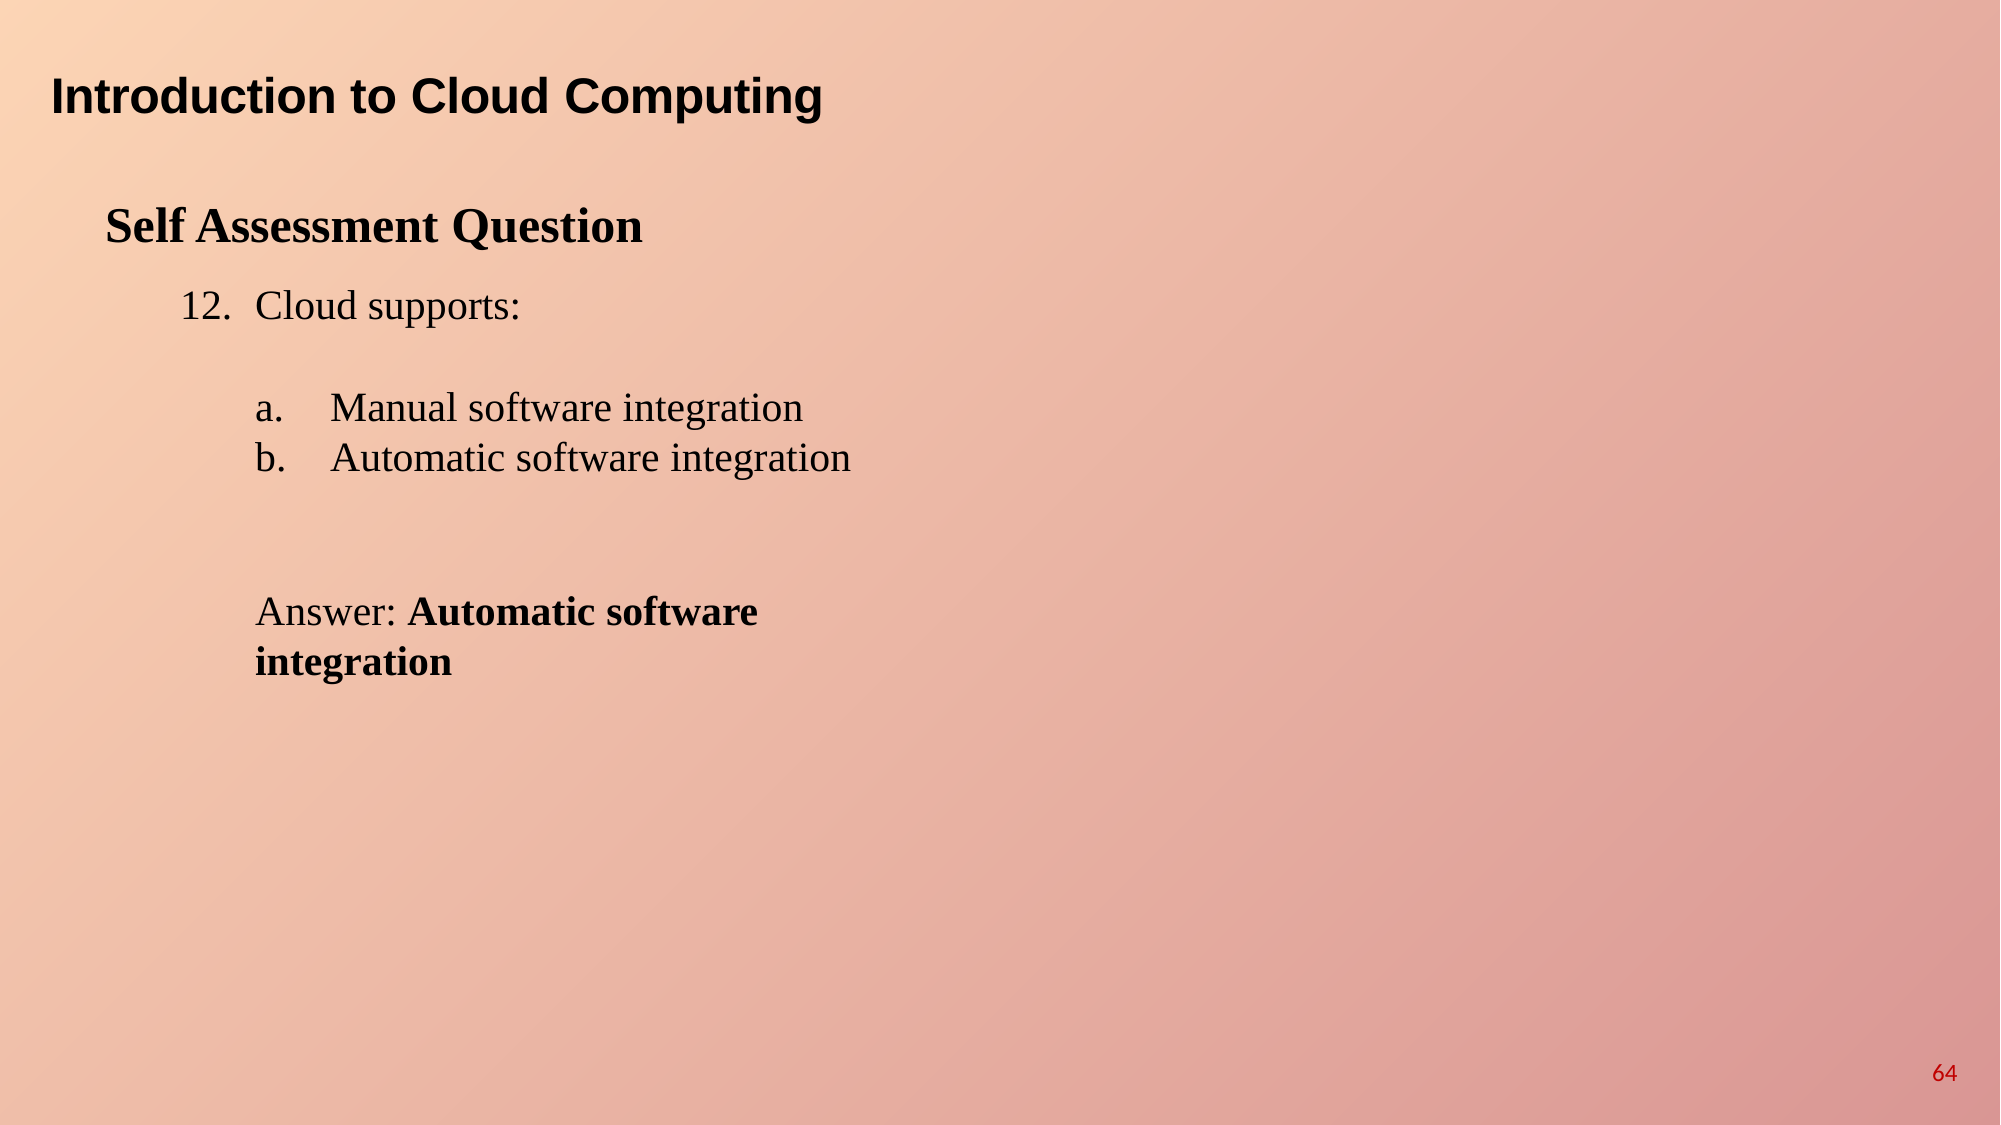

# Introduction to Cloud Computing
Self Assessment Question
Cloud supports:

Manual software integration
Automatic software integration

Answer: Automatic software integration
64